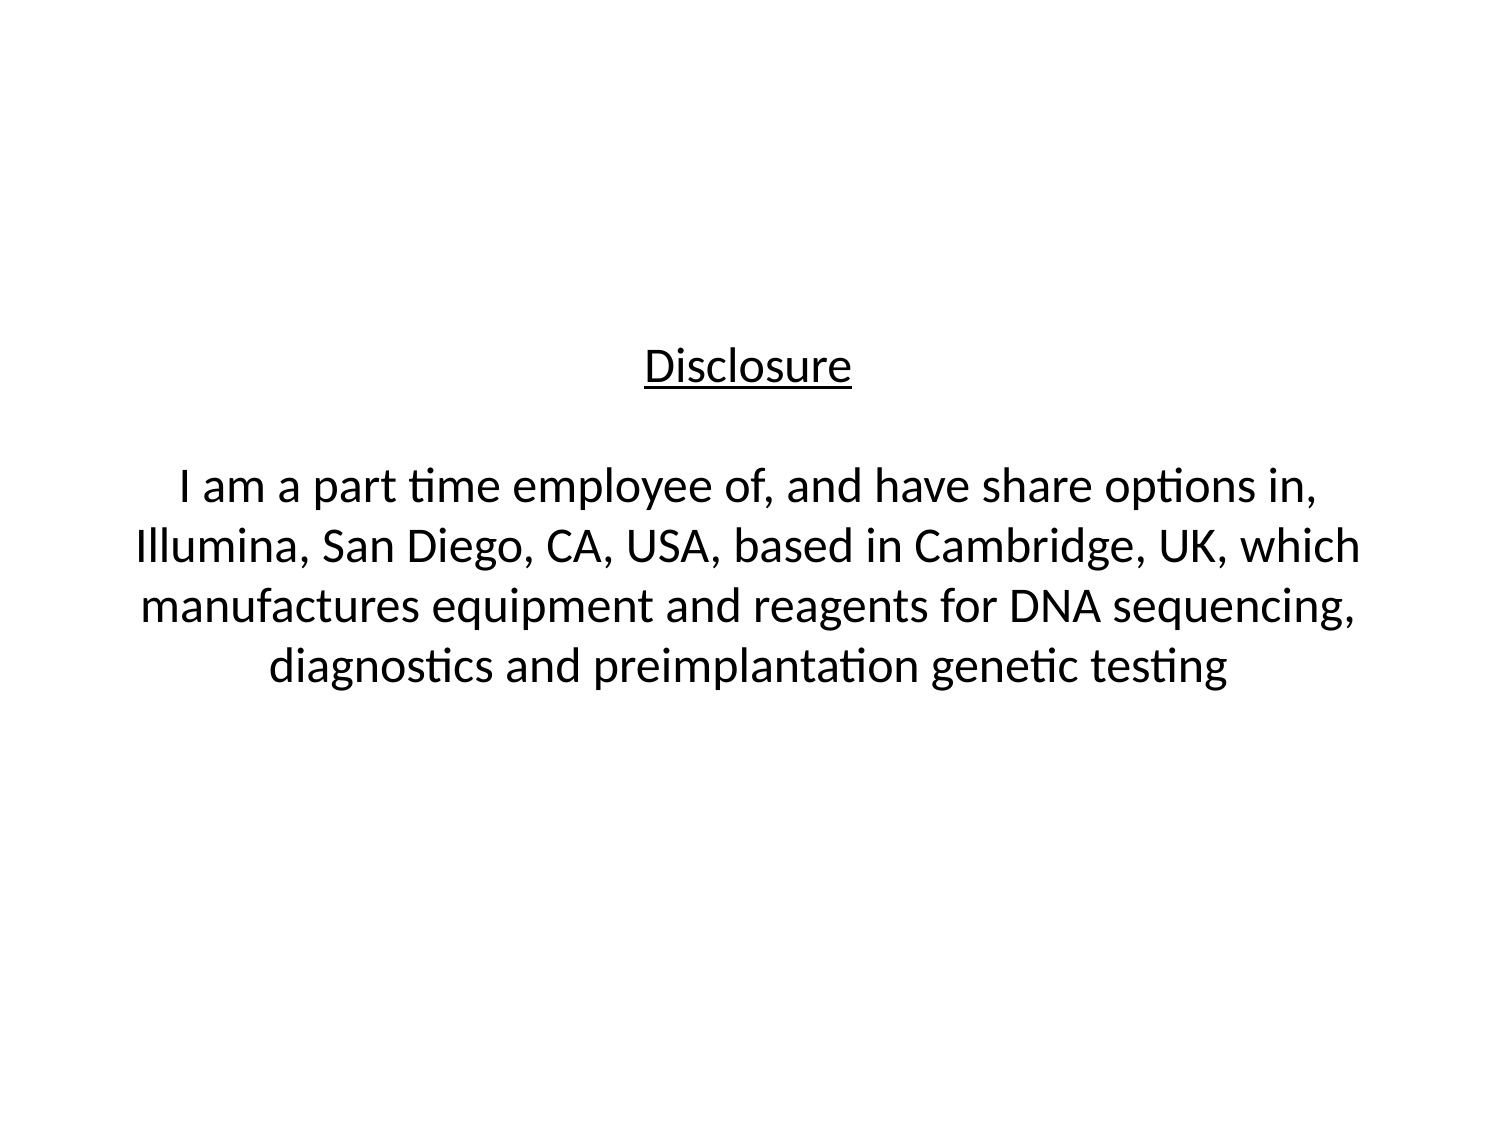

Disclosure

I am a part time employee of, and have share options in, Illumina, San Diego, CA, USA, based in Cambridge, UK, which manufactures equipment and reagents for DNA sequencing, diagnostics and preimplantation genetic testing